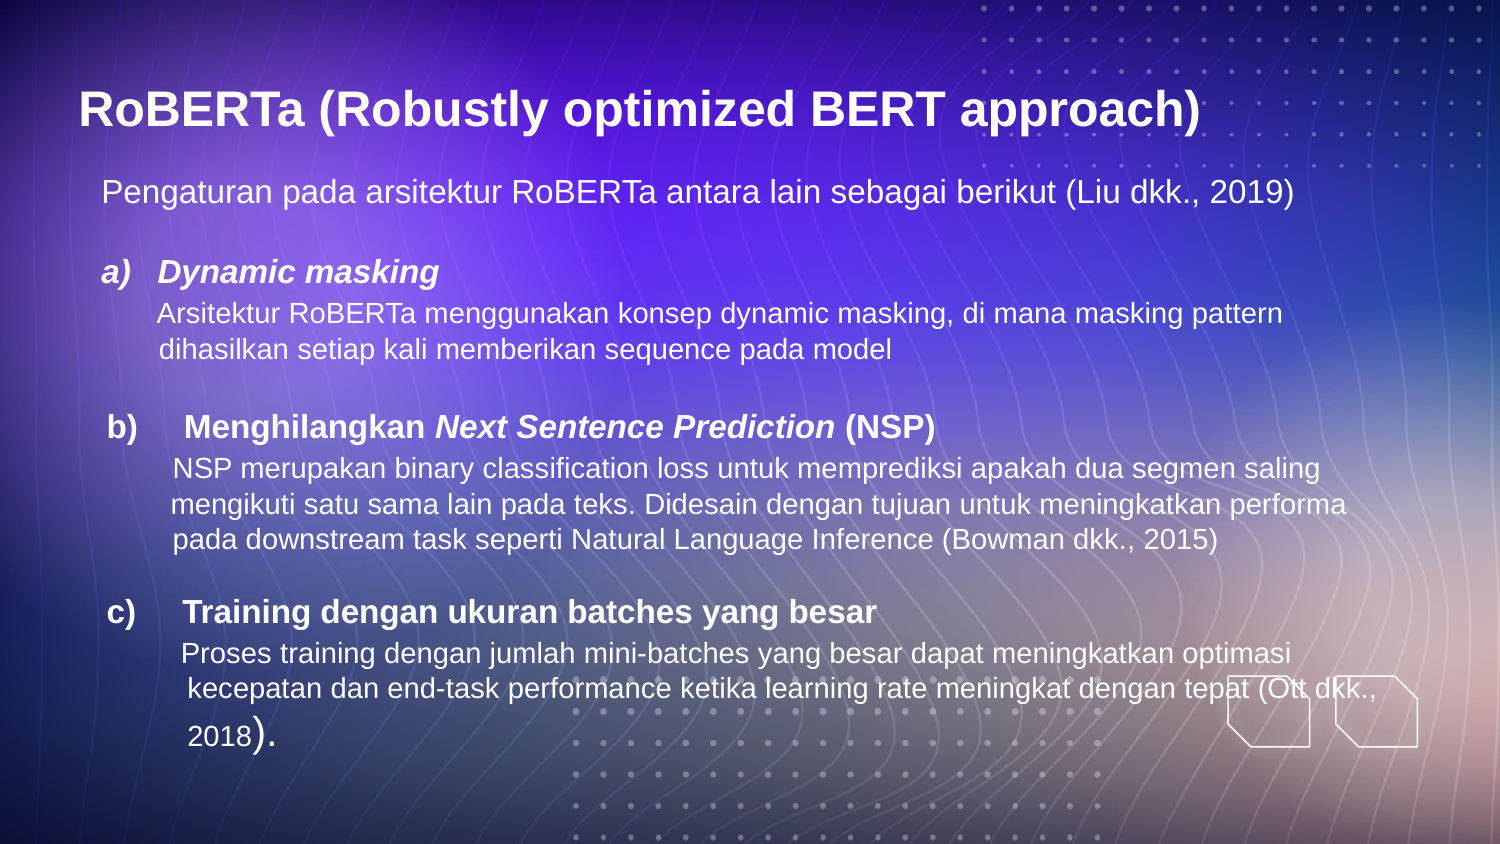

# RoBERTa (Robustly optimized BERT approach)
Pengaturan pada arsitektur RoBERTa antara lain sebagai berikut (Liu dkk., 2019)

Dynamic masking
      Arsitektur RoBERTa menggunakan konsep dynamic masking, di mana masking pattern
       dihasilkan setiap kali memberikan sequence pada model

  b)     Menghilangkan Next Sentence Prediction (NSP)
	         NSP merupakan binary classification loss untuk memprediksi apakah dua segmen saling
          mengikuti satu sama lain pada teks. Didesain dengan tujuan untuk meningkatkan performa
	         pada downstream task seperti Natural Language Inference (Bowman dkk., 2015)

  c)     Training dengan ukuran batches yang besar
	          Proses training dengan jumlah mini-batches yang besar dapat meningkatkan optimasi
            kecepatan dan end-task performance ketika learning rate meningkat dengan tepat (Ott dkk.,
            2018).